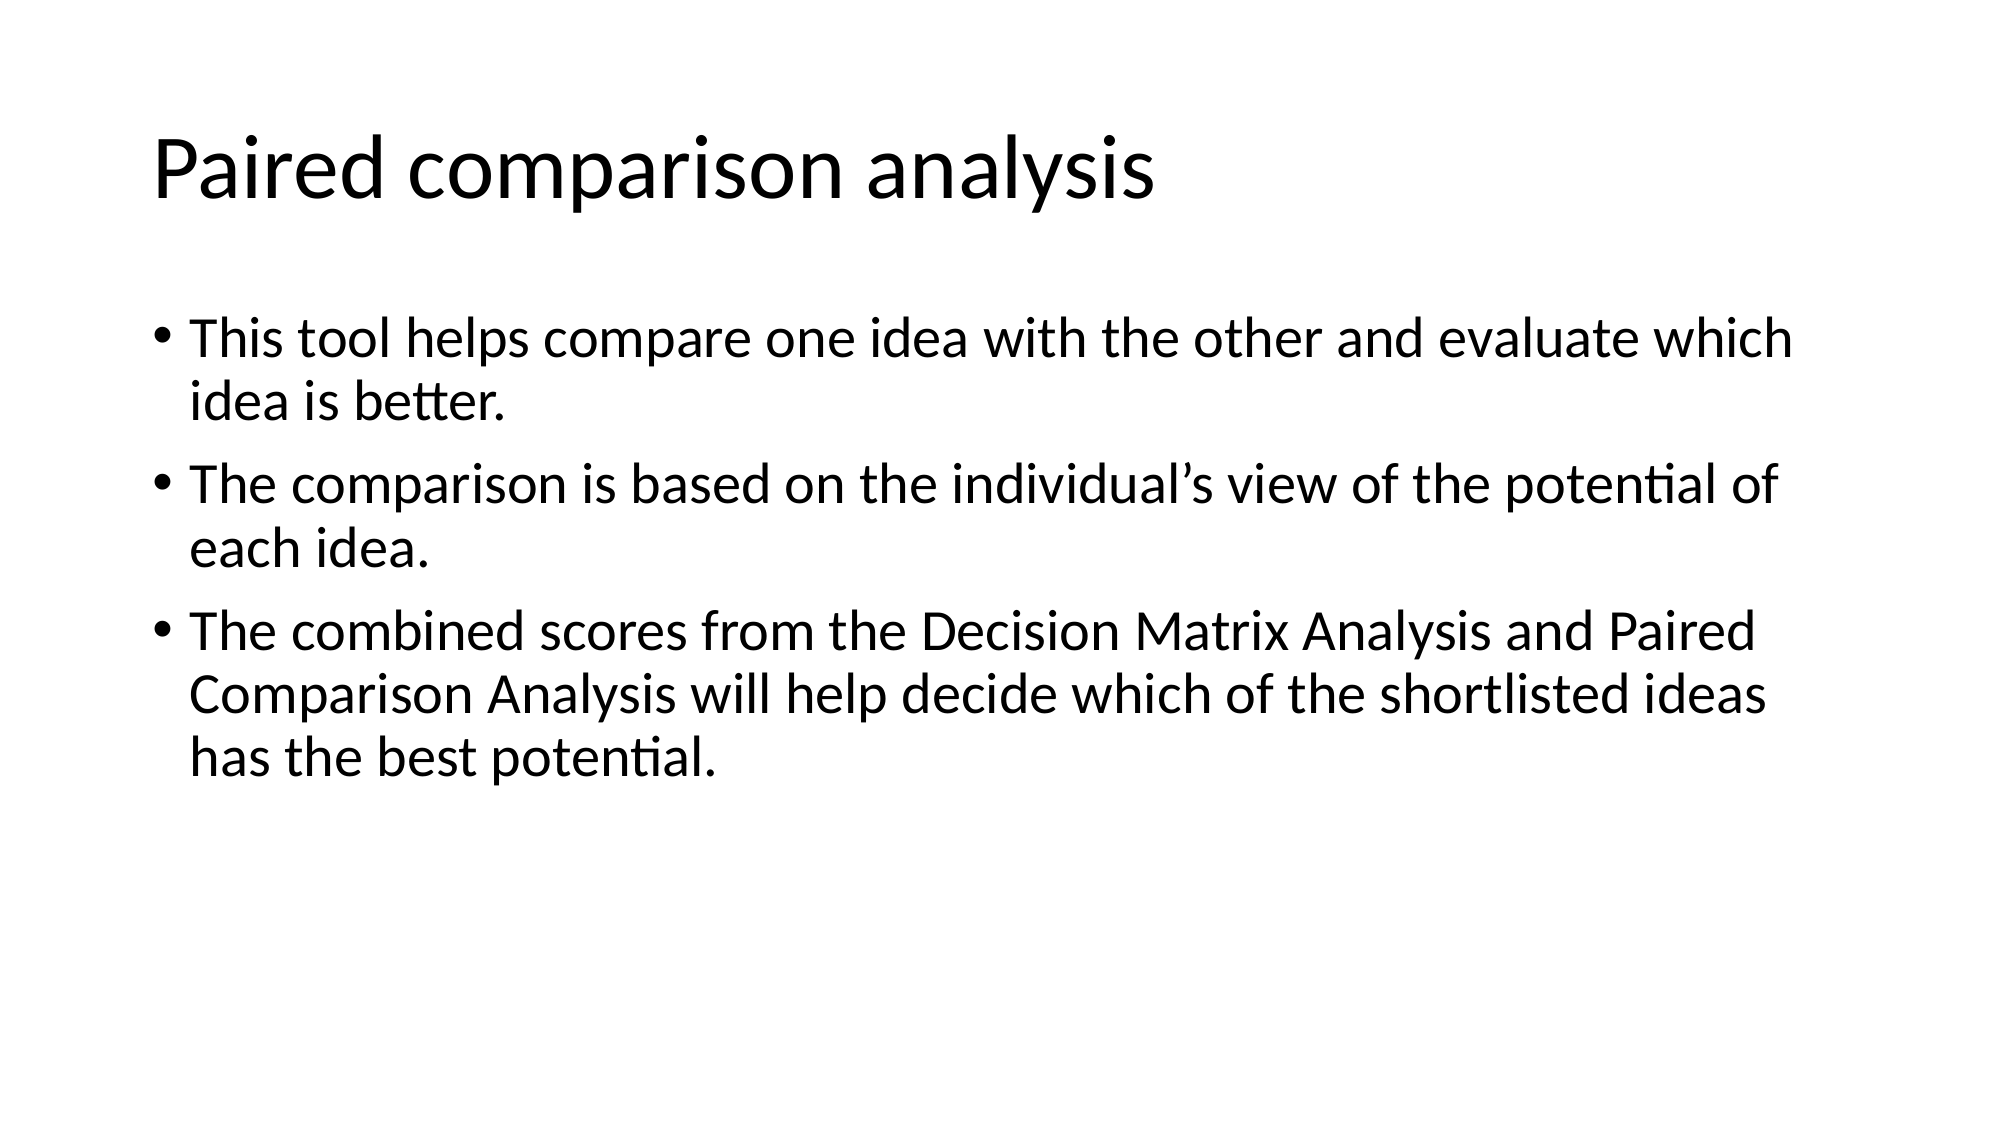

# Paired comparison analysis
This tool helps compare one idea with the other and evaluate which idea is better.
The comparison is based on the individual’s view of the potential of each idea.
The combined scores from the Decision Matrix Analysis and Paired Comparison Analysis will help decide which of the shortlisted ideas has the best potential.